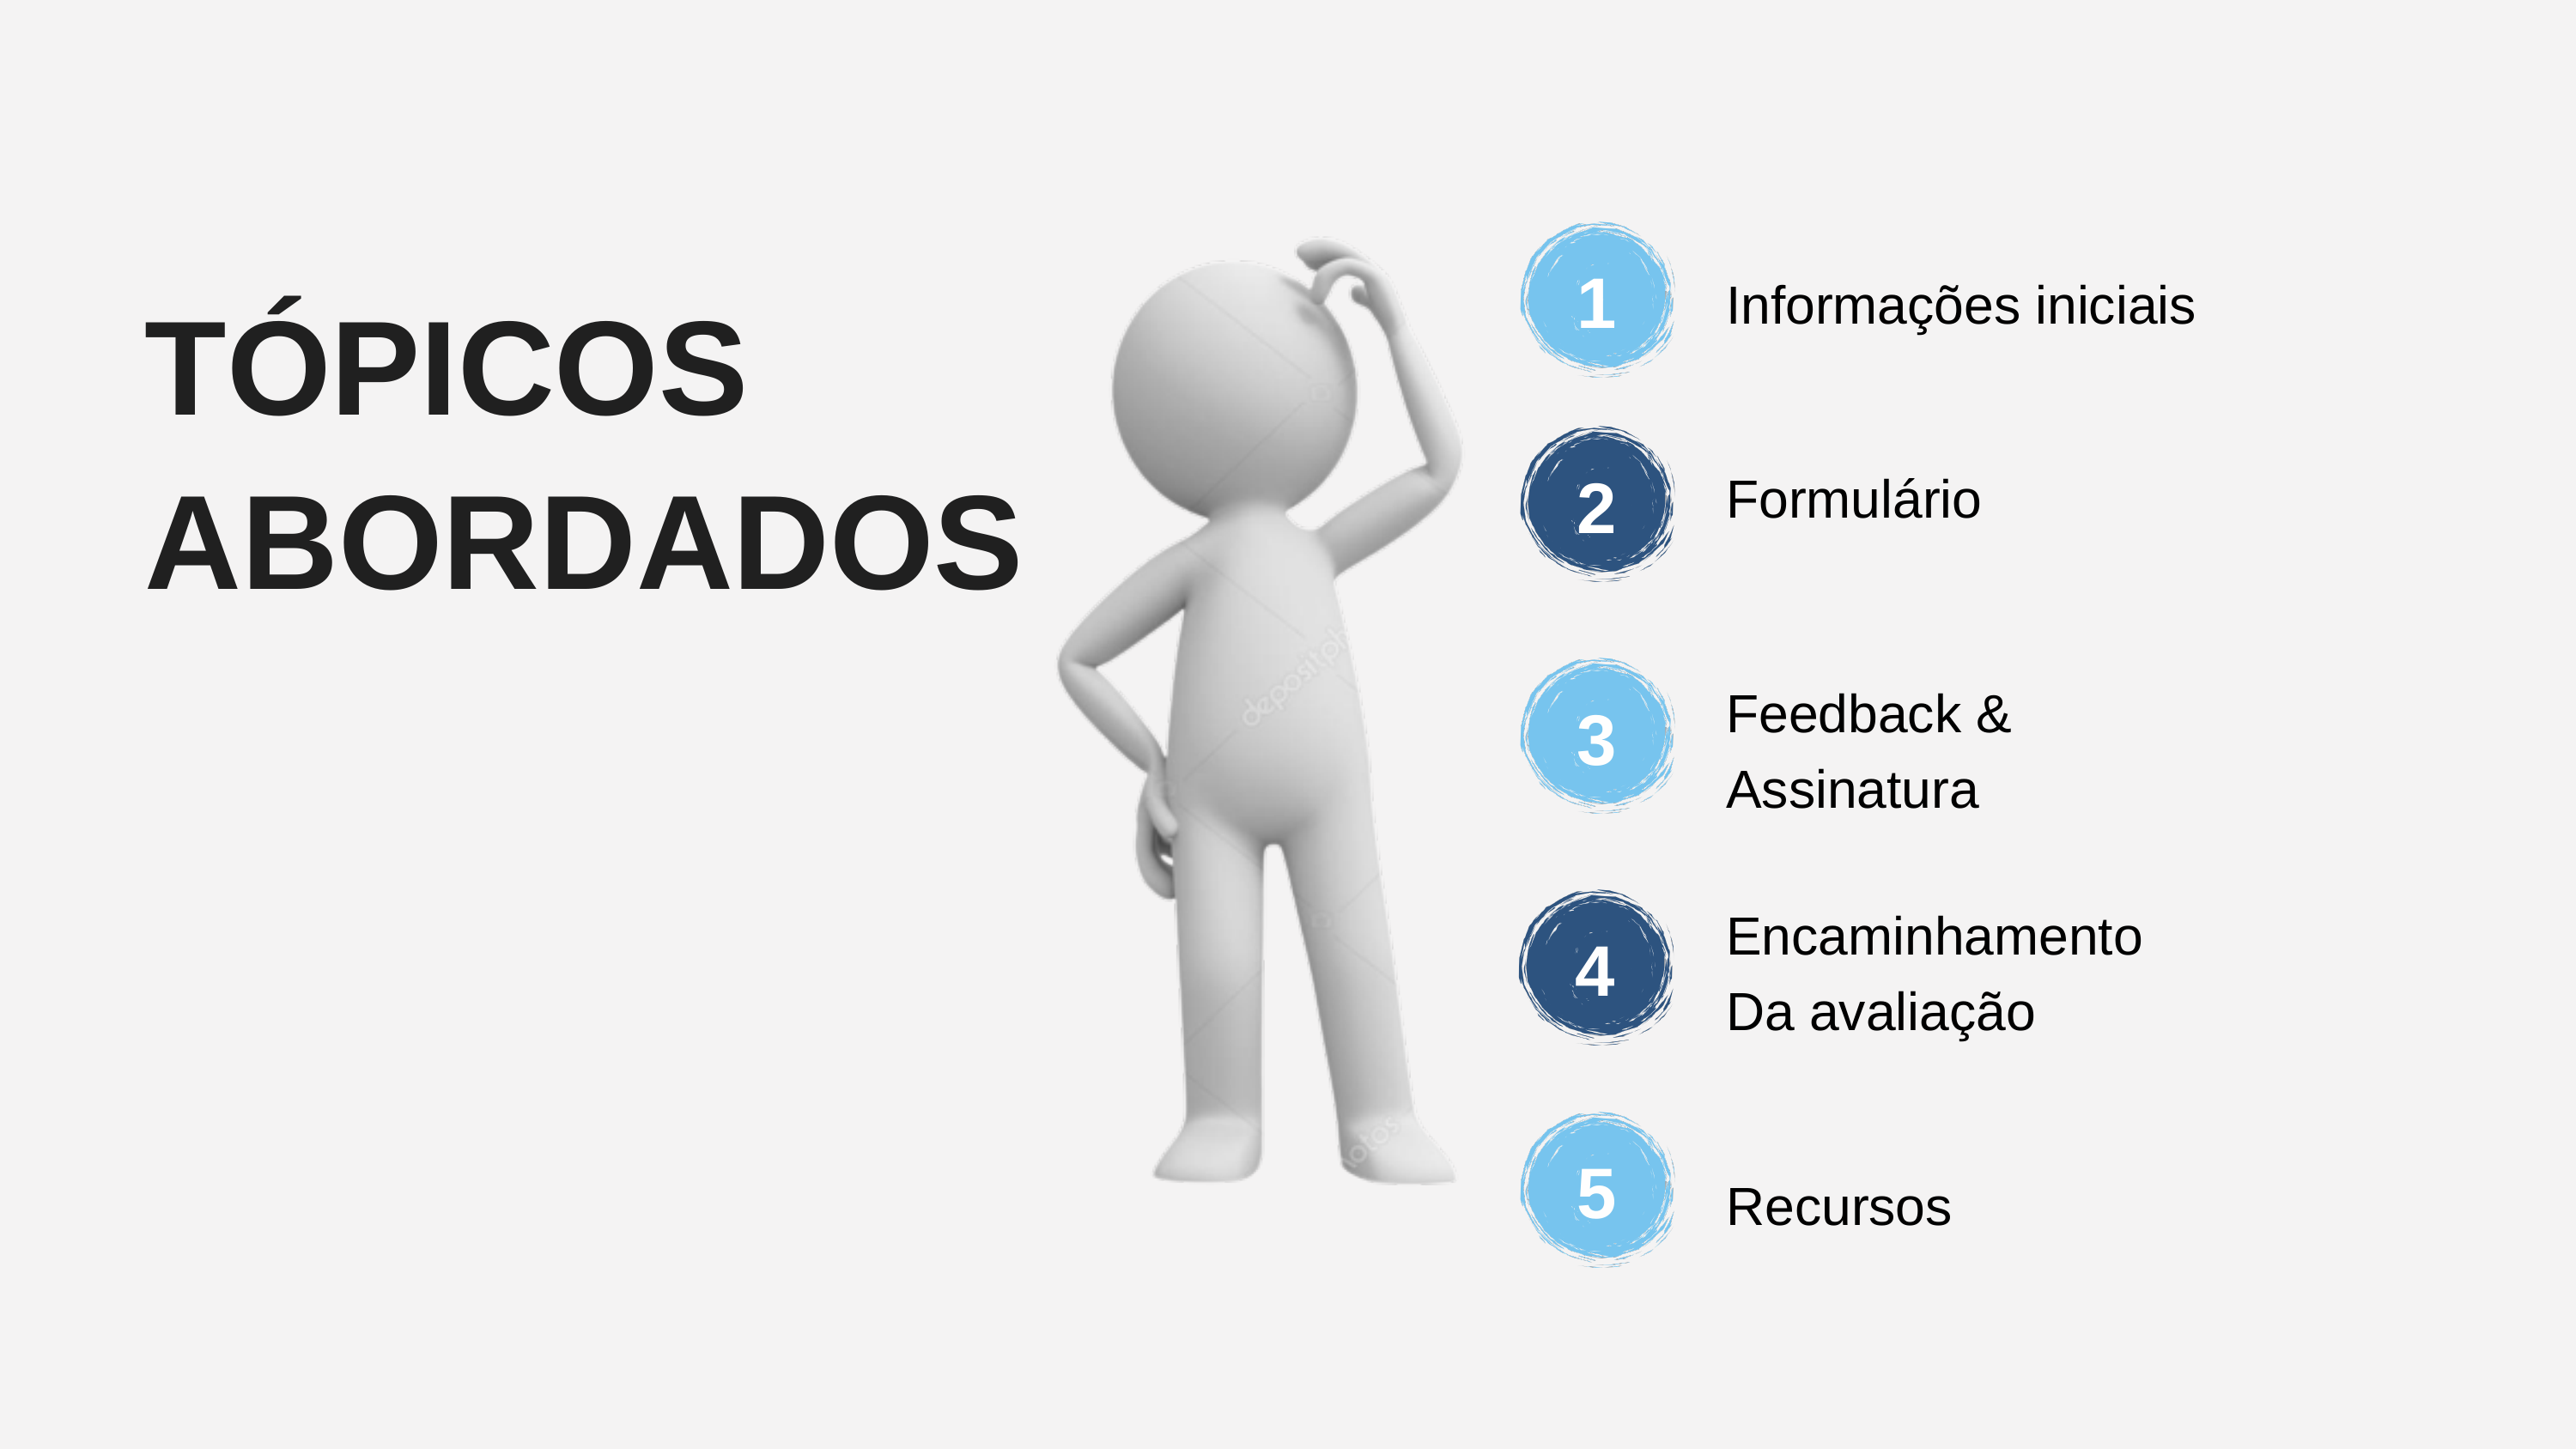

1
Informações iniciais
TÓPICOS ABORDADOS

Formulário
2

Feedback & Assinatura
3

Encaminhamento Da avaliação
4

5
Recursos